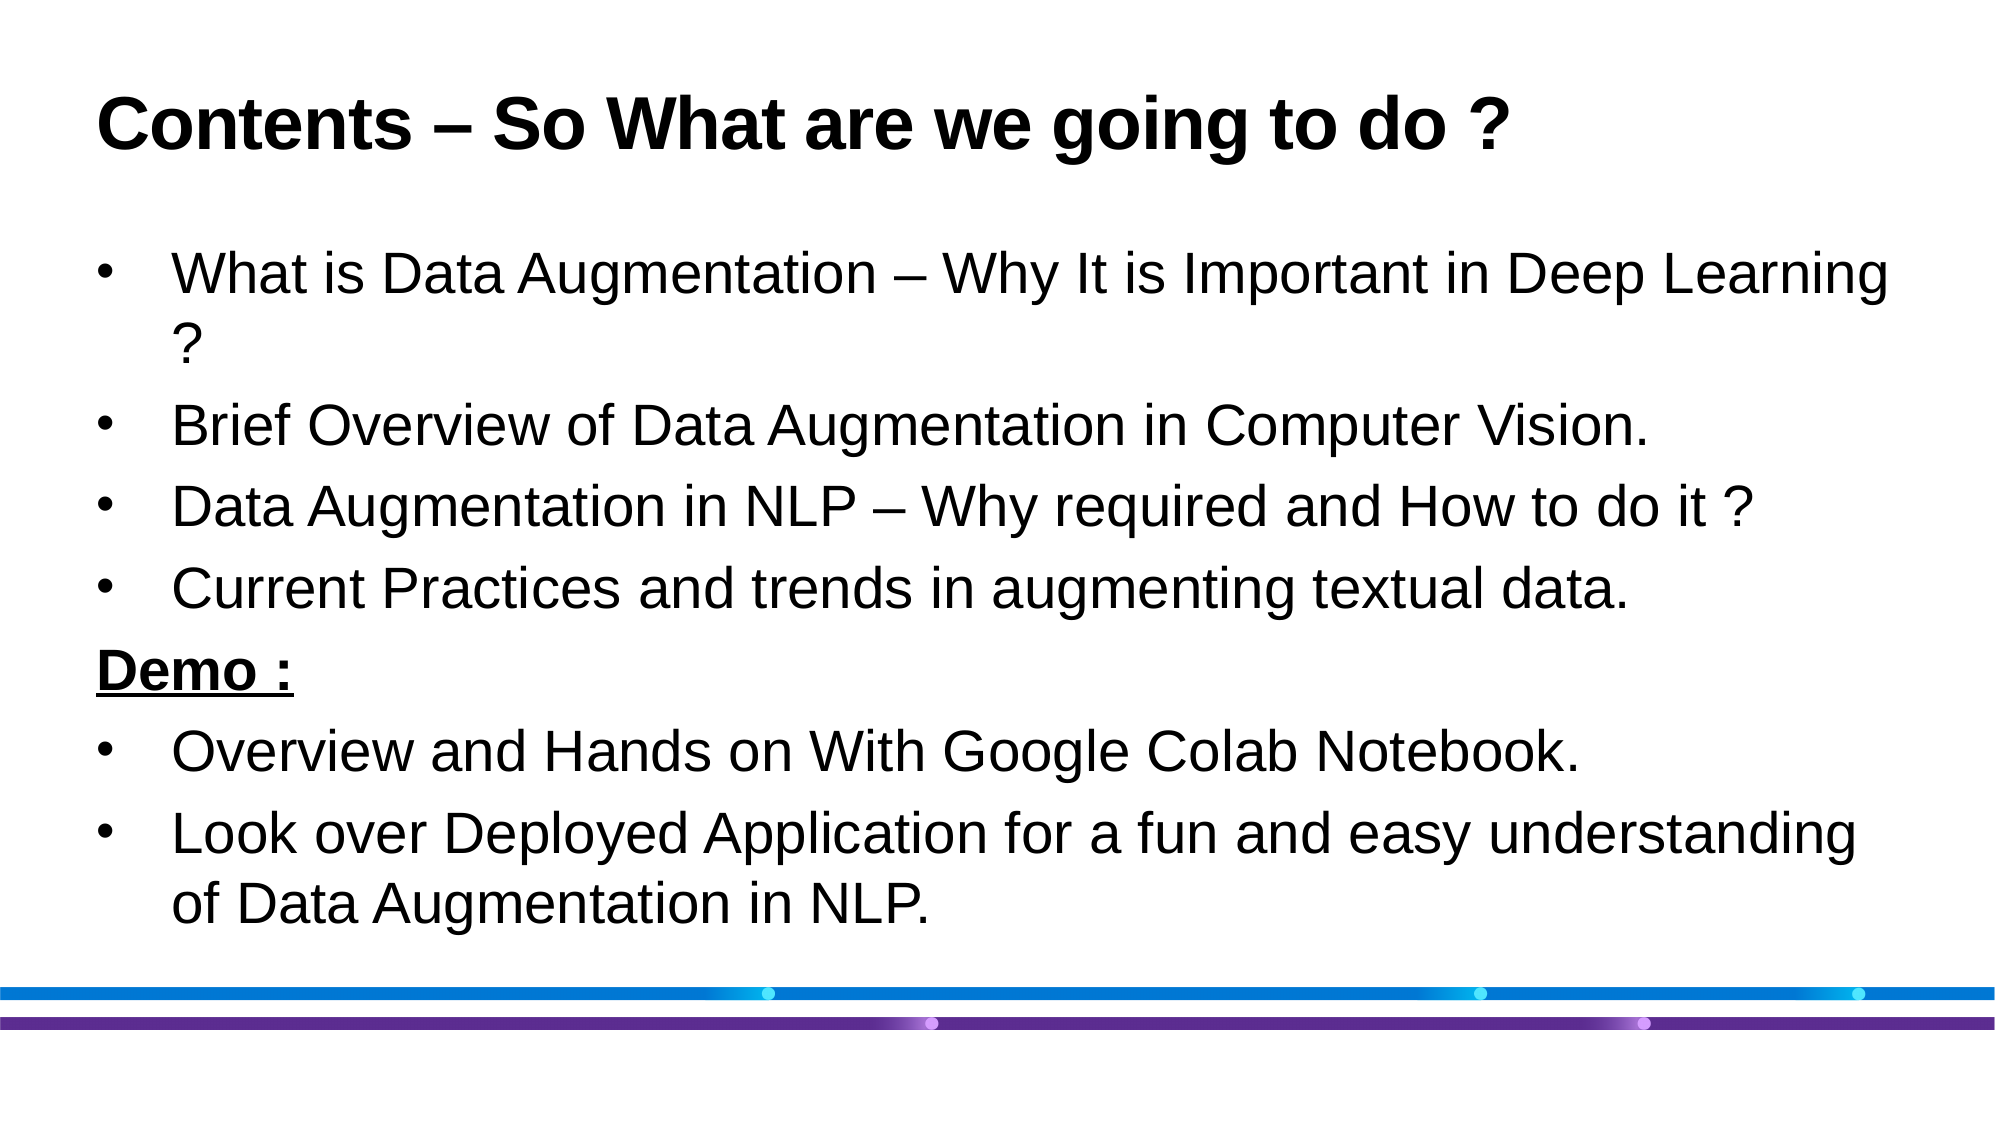

# Contents – So What are we going to do ?
What is Data Augmentation – Why It is Important in Deep Learning ?
Brief Overview of Data Augmentation in Computer Vision.
Data Augmentation in NLP – Why required and How to do it ?
Current Practices and trends in augmenting textual data.
Demo :
Overview and Hands on With Google Colab Notebook.
Look over Deployed Application for a fun and easy understanding of Data Augmentation in NLP.